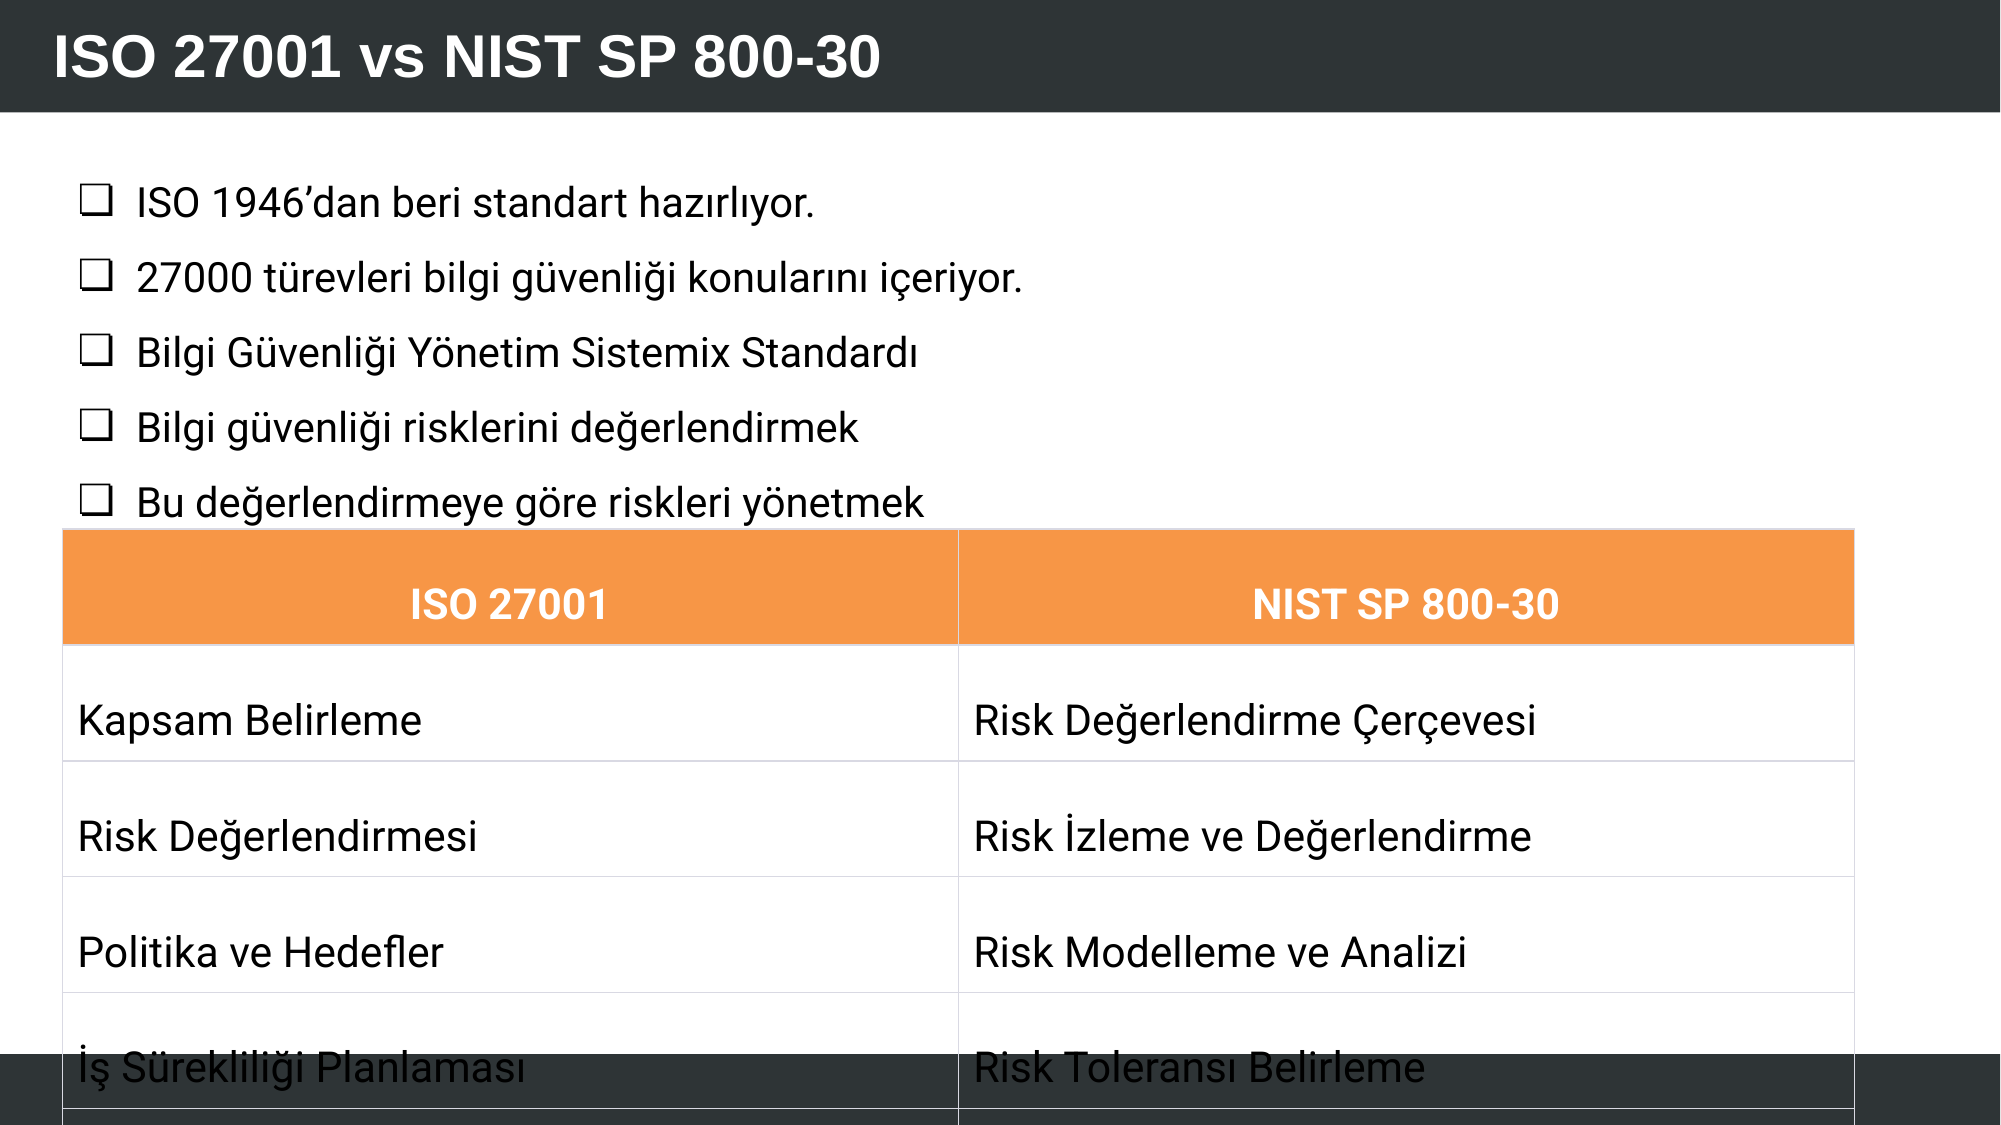

# ISO 27001 vs NIST SP 800-30
ISO 1946’dan beri standart hazırlıyor.
27000 türevleri bilgi güvenliği konularını içeriyor.
Bilgi Güvenliği Yönetim Sistemix Standardı
Bilgi güvenliği risklerini değerlendirmek
Bu değerlendirmeye göre riskleri yönetmek
| ISO 27001 | NIST SP 800-30 |
| --- | --- |
| Kapsam Belirleme | Risk Değerlendirme Çerçevesi |
| Risk Değerlendirmesi | Risk İzleme ve Değerlendirme |
| Politika ve Hedefler | Risk Modelleme ve Analizi |
| İş Sürekliliği Planlaması | Risk Toleransı Belirleme |
| İzleme ve Gözden Geçirme | Risk Raporlama |